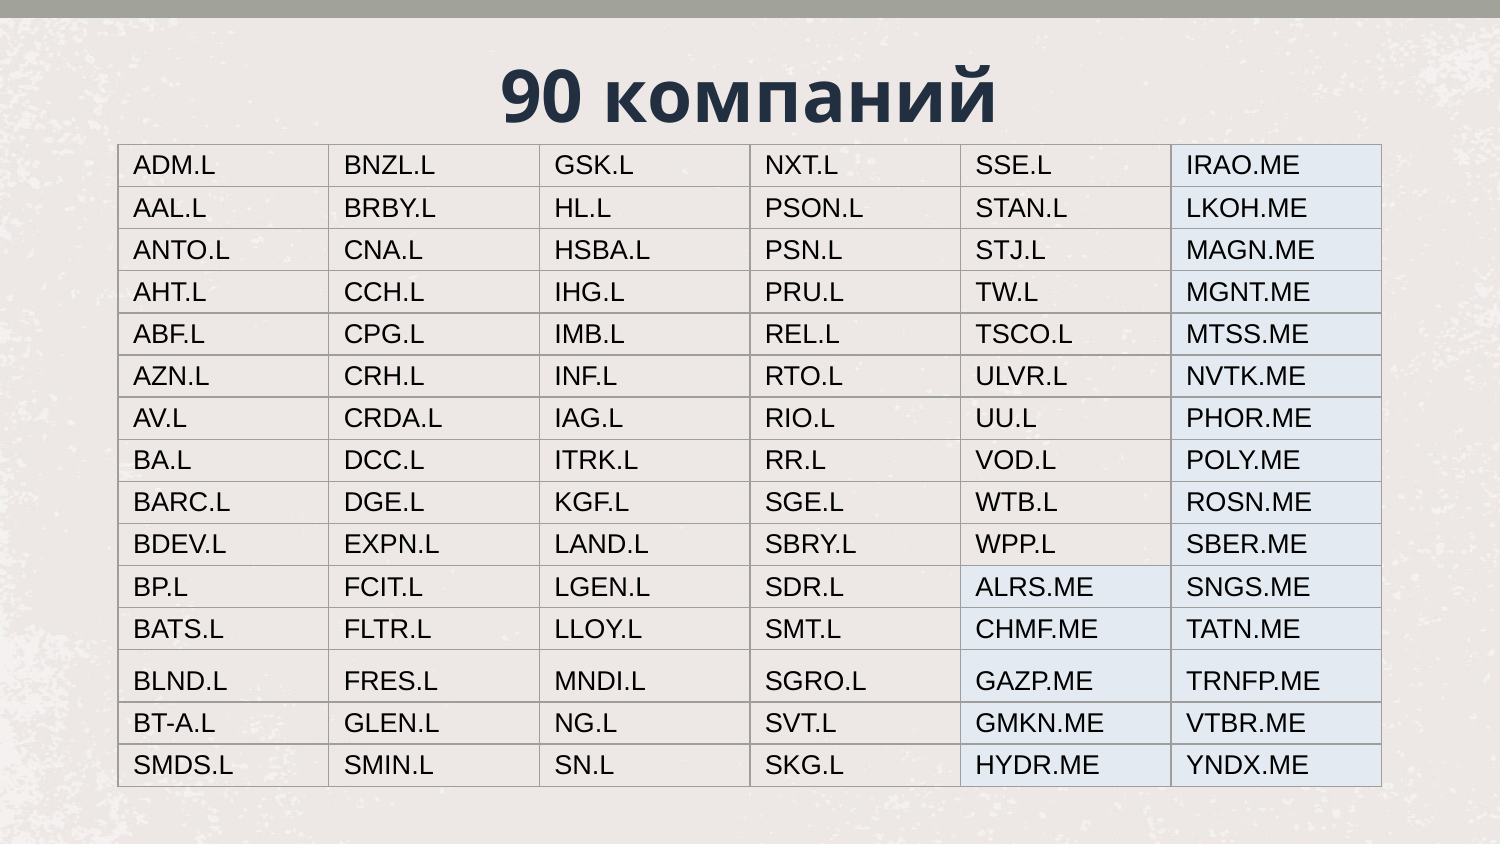

# 90 компаний
| ADM.L | BNZL.L | GSK.L | NXT.L | SSE.L | IRAO.ME |
| --- | --- | --- | --- | --- | --- |
| AAL.L | BRBY.L | HL.L | PSON.L | STAN.L | LKOH.ME |
| ANTO.L | CNA.L | HSBA.L | PSN.L | STJ.L | MAGN.ME |
| AHT.L | CCH.L | IHG.L | PRU.L | TW.L | MGNT.ME |
| ABF.L | CPG.L | IMB.L | REL.L | TSCO.L | MTSS.ME |
| AZN.L | CRH.L | INF.L | RTO.L | ULVR.L | NVTK.ME |
| AV.L | CRDA.L | IAG.L | RIO.L | UU.L | PHOR.ME |
| BA.L | DCC.L | ITRK.L | RR.L | VOD.L | POLY.ME |
| BARC.L | DGE.L | KGF.L | SGE.L | WTB.L | ROSN.ME |
| BDEV.L | EXPN.L | LAND.L | SBRY.L | WPP.L | SBER.ME |
| BP.L | FCIT.L | LGEN.L | SDR.L | ALRS.ME | SNGS.ME |
| BATS.L | FLTR.L | LLOY.L | SMT.L | CHMF.ME | TATN.ME |
| BLND.L | FRES.L | MNDI.L | SGRO.L | GAZP.ME | TRNFP.ME |
| BT-A.L | GLEN.L | NG.L | SVT.L | GMKN.ME | VTBR.ME |
| SMDS.L | SMIN.L | SN.L | SKG.L | HYDR.ME | YNDX.ME |